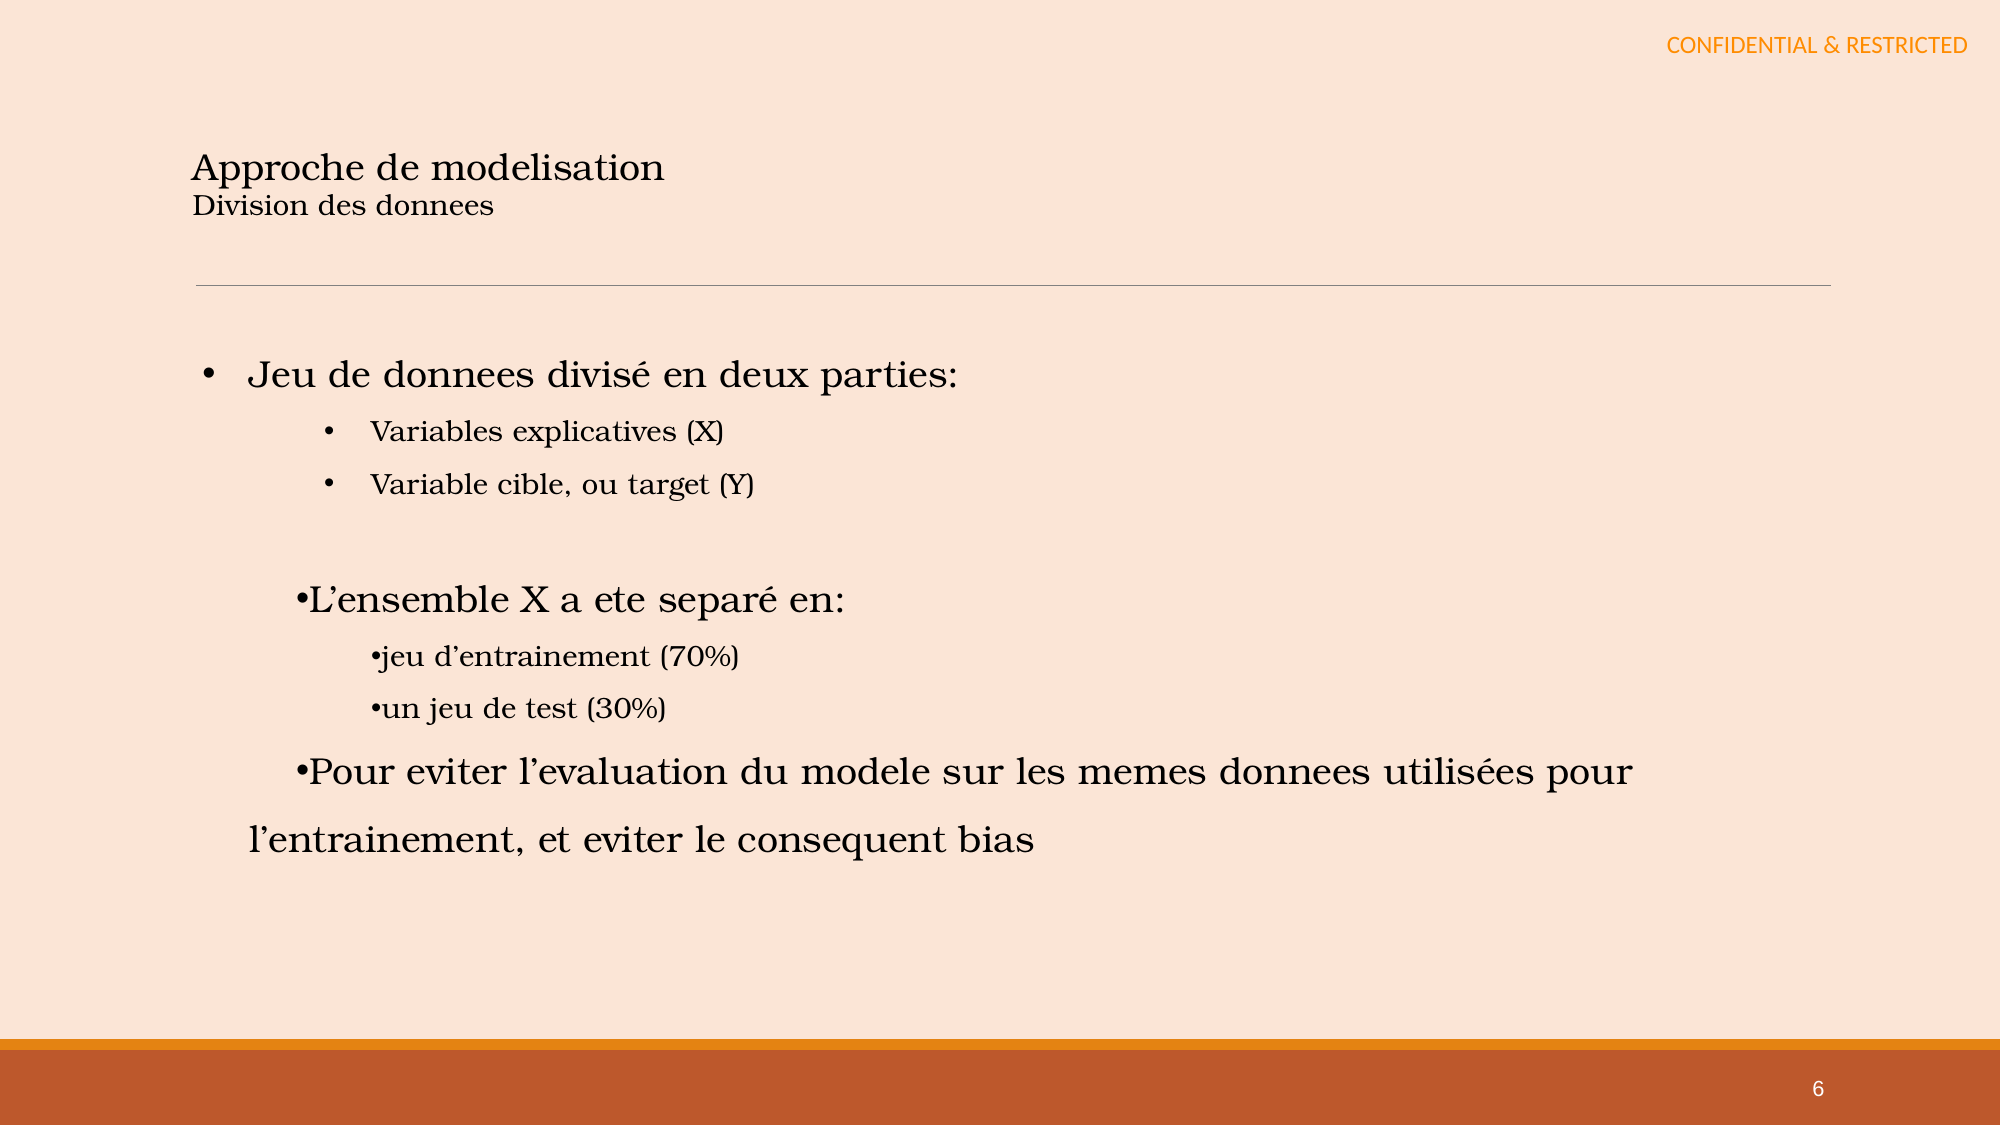

Approche de modelisation
Division des donnees
Jeu de donnees divisé en deux parties:
Variables explicatives (X)
Variable cible, ou target (Y)
L’ensemble X a ete separé en:
jeu d’entrainement (70%)
un jeu de test (30%)
Pour eviter l’evaluation du modele sur les memes donnees utilisées pour l’entrainement, et eviter le consequent bias
6